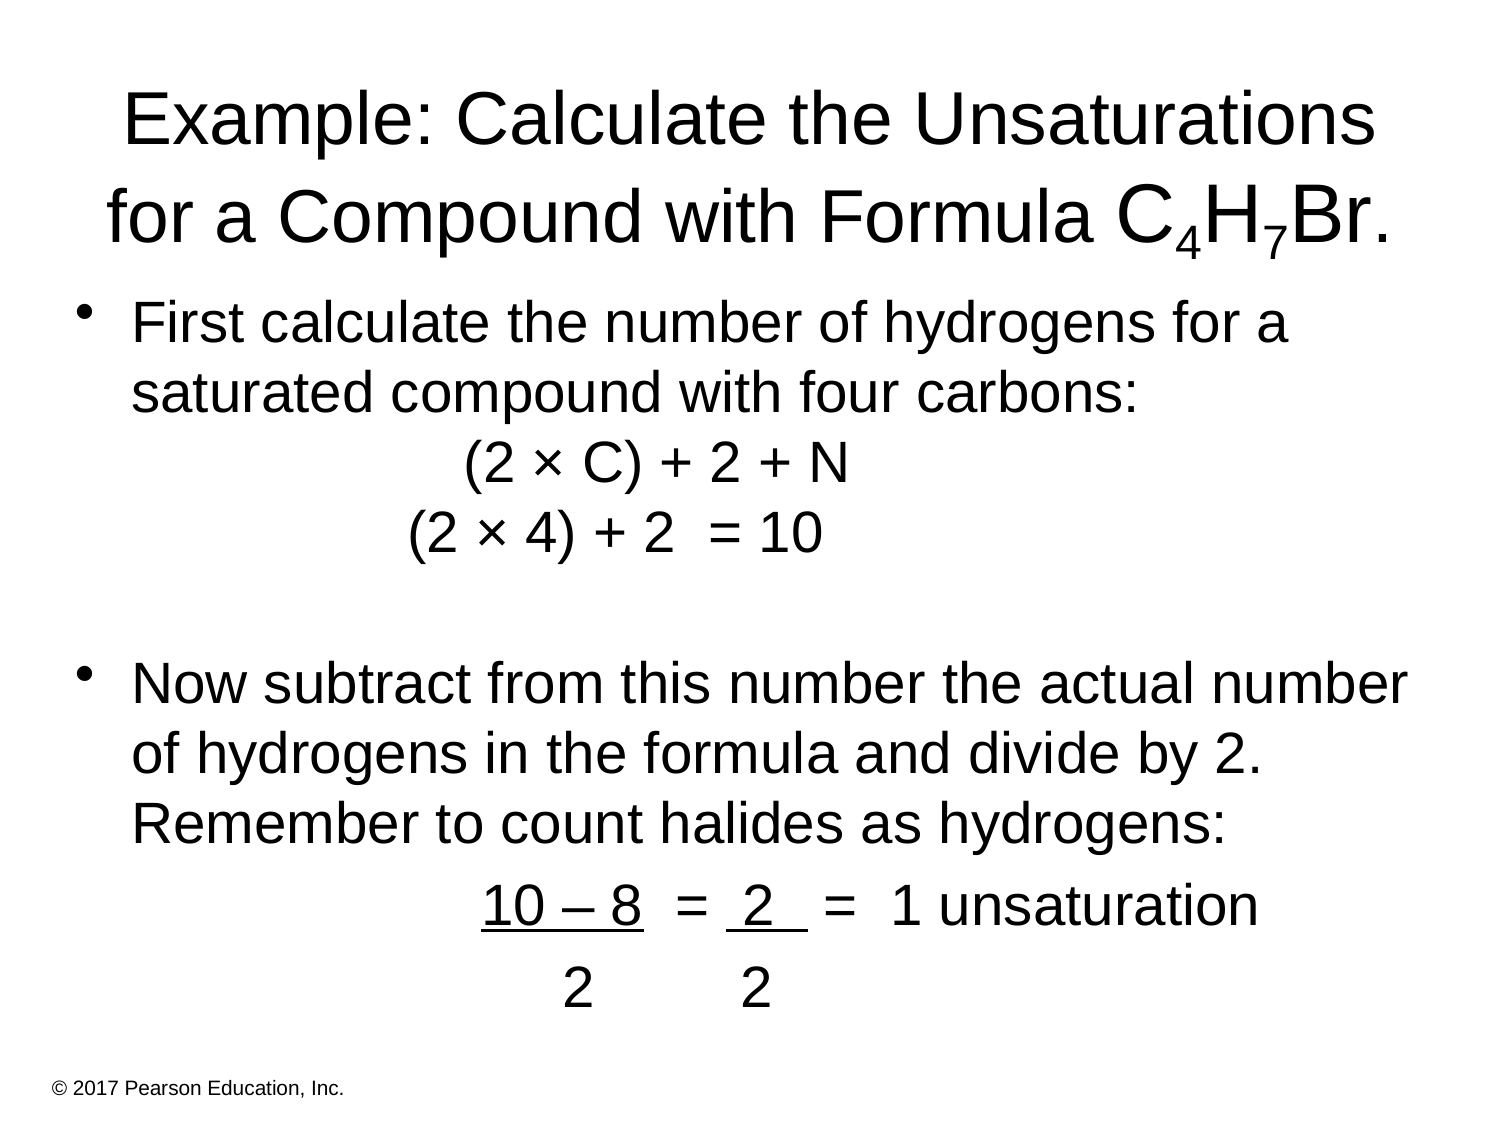

# Example: Calculate the Unsaturations for a Compound with Formula C4H7Br.
First calculate the number of hydrogens for a saturated compound with four carbons:
		  (2 × C) + 2 + N
                 (2 × 4) + 2  = 10
Now subtract from this number the actual number of hydrogens in the formula and divide by 2.  Remember to count halides as hydrogens:
                         10 – 8  =  2   =  1 unsaturation
                              2         2